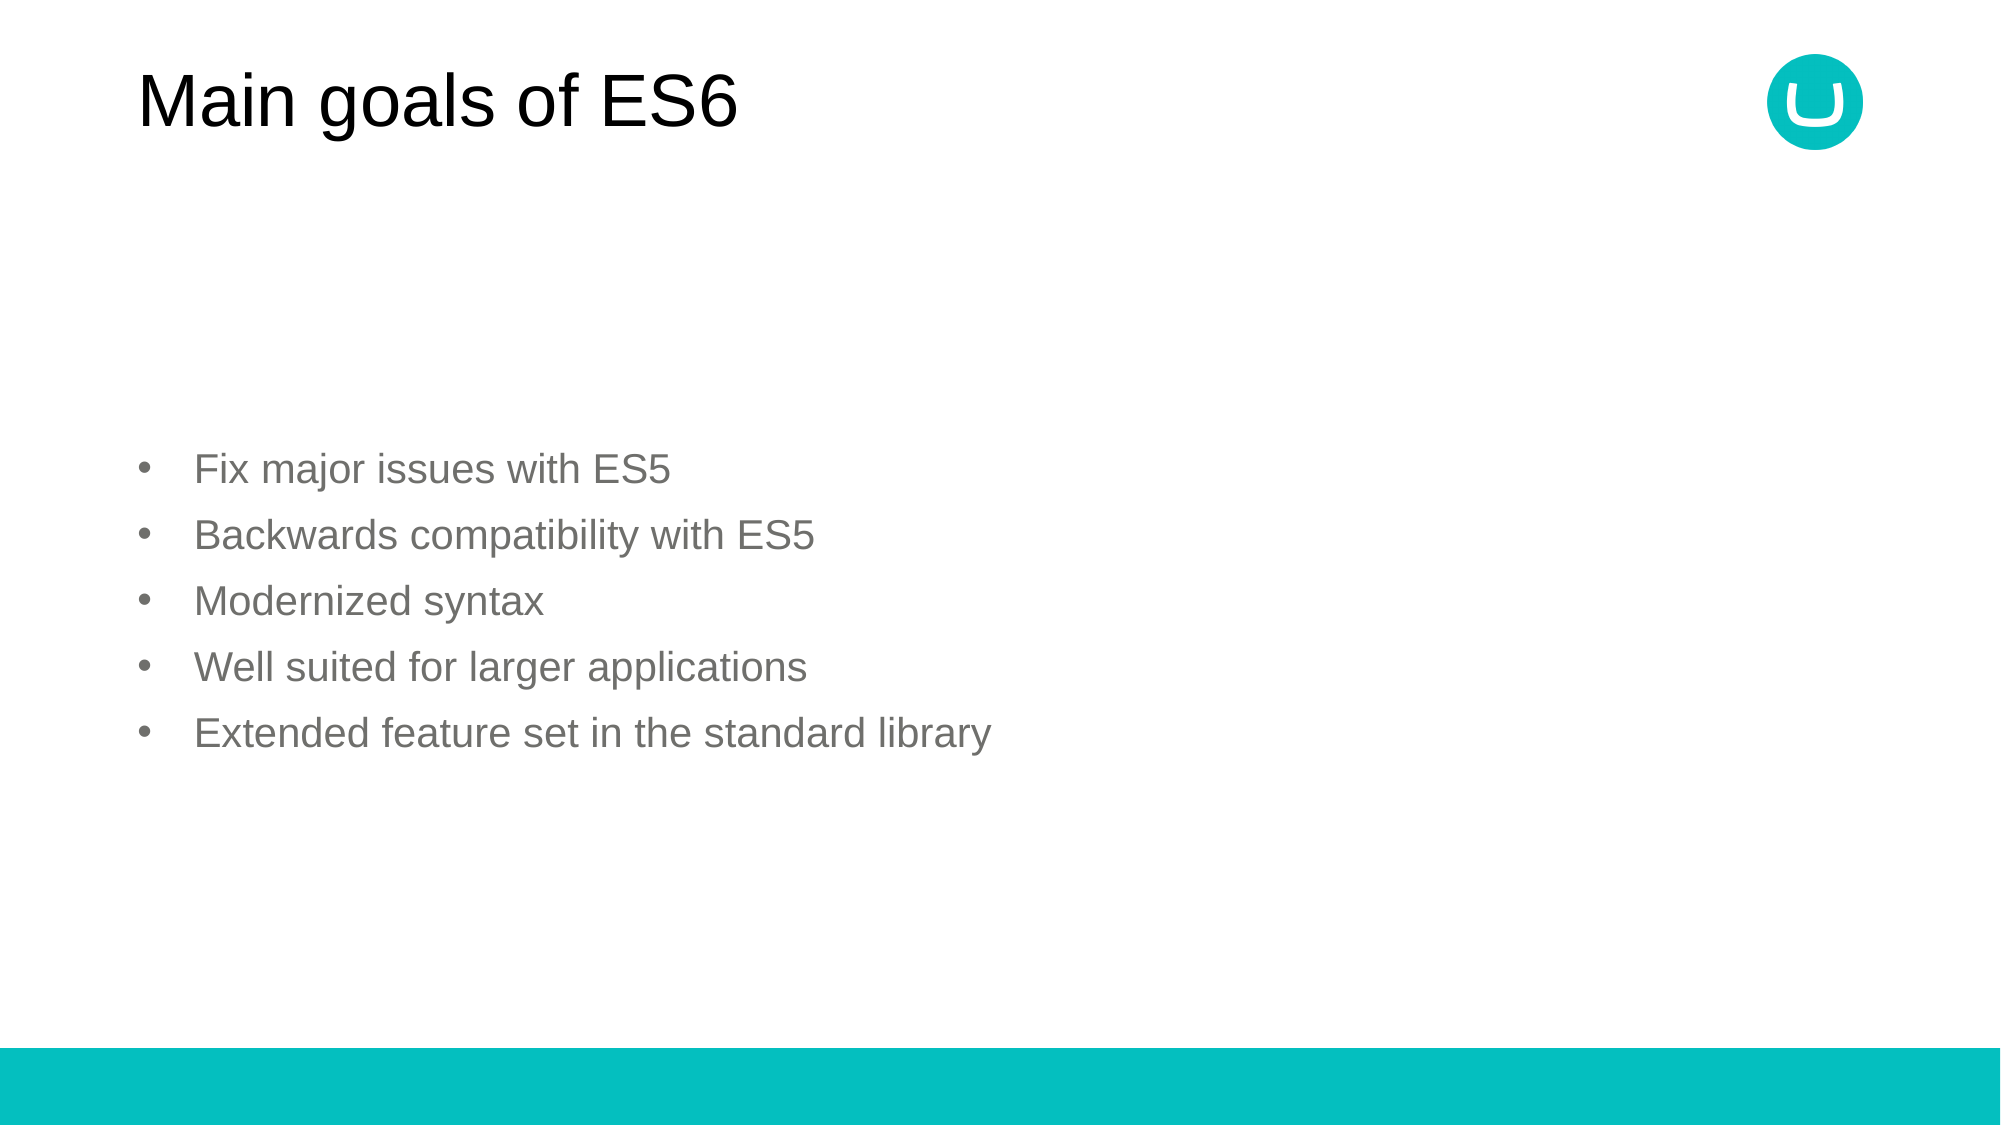

# Main goals of ES6
Fix major issues with ES5
Backwards compatibility with ES5
Modernized syntax
Well suited for larger applications
Extended feature set in the standard library